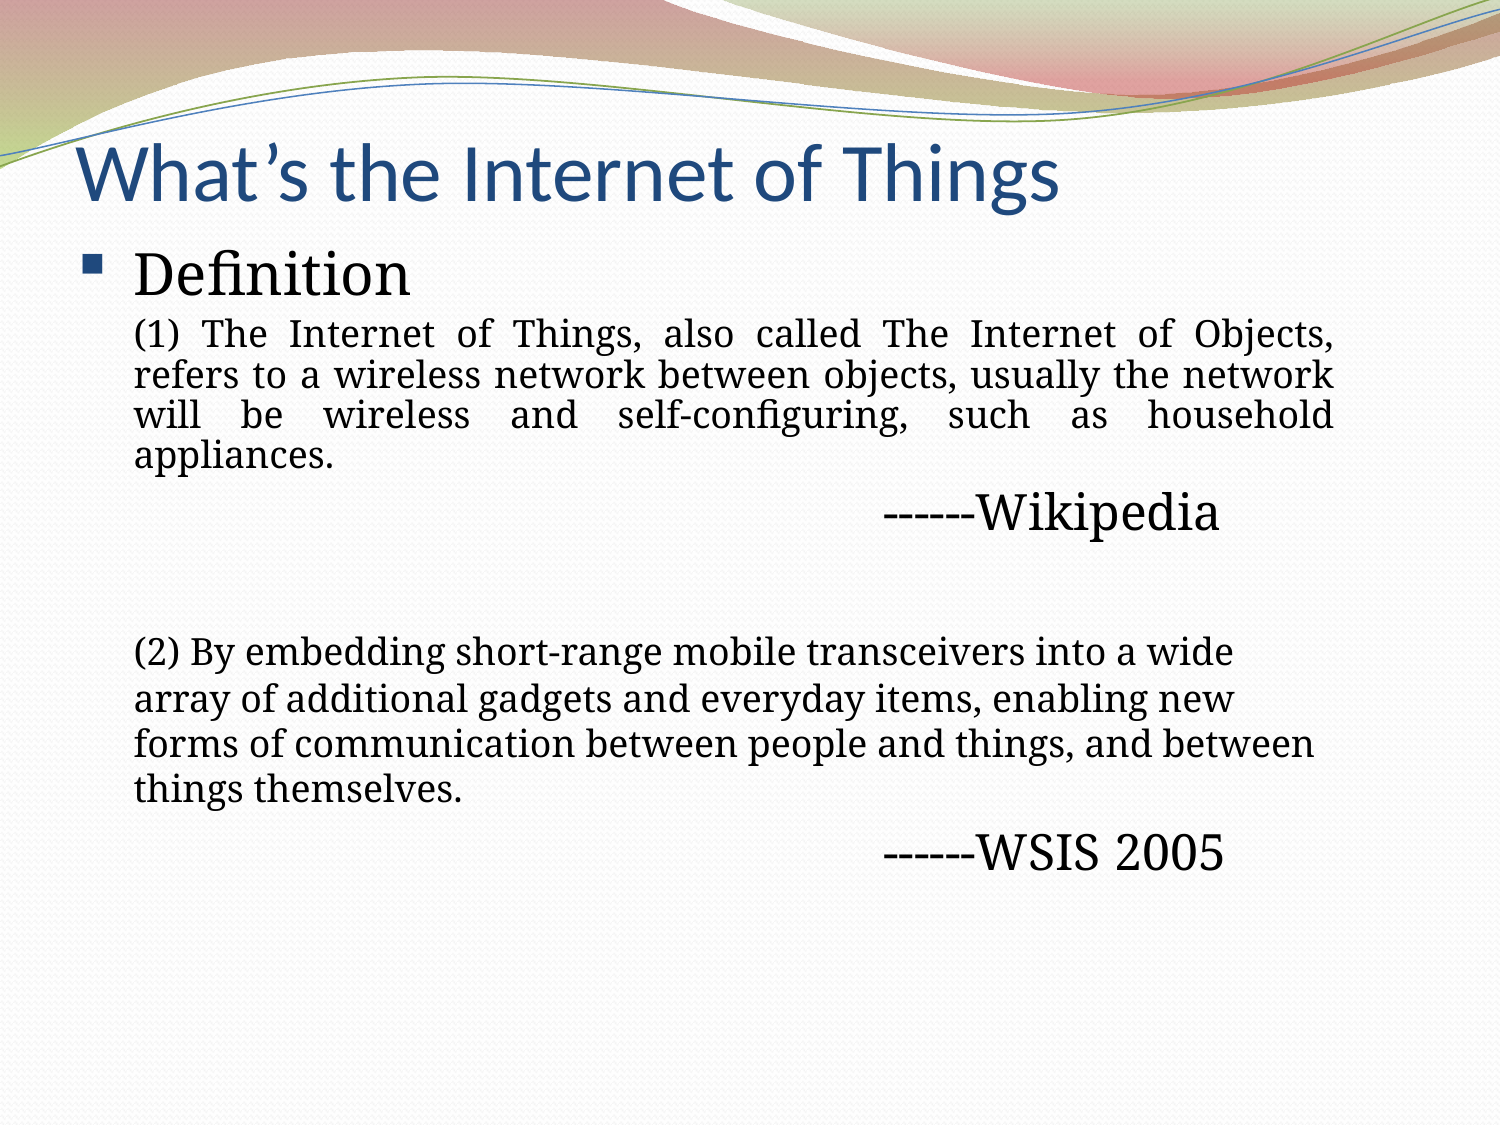

# What’s the Internet of Things
Definition
	(1) The Internet of Things, also called The Internet of Objects, refers to a wireless network between objects, usually the network will be wireless and self-configuring, such as household appliances.
                                                              ------Wikipedia

	(2) By embedding short-range mobile transceivers into a wide array of additional gadgets and everyday items, enabling new forms of communication between people and things, and between things themselves.
                                                              ------WSIS 2005